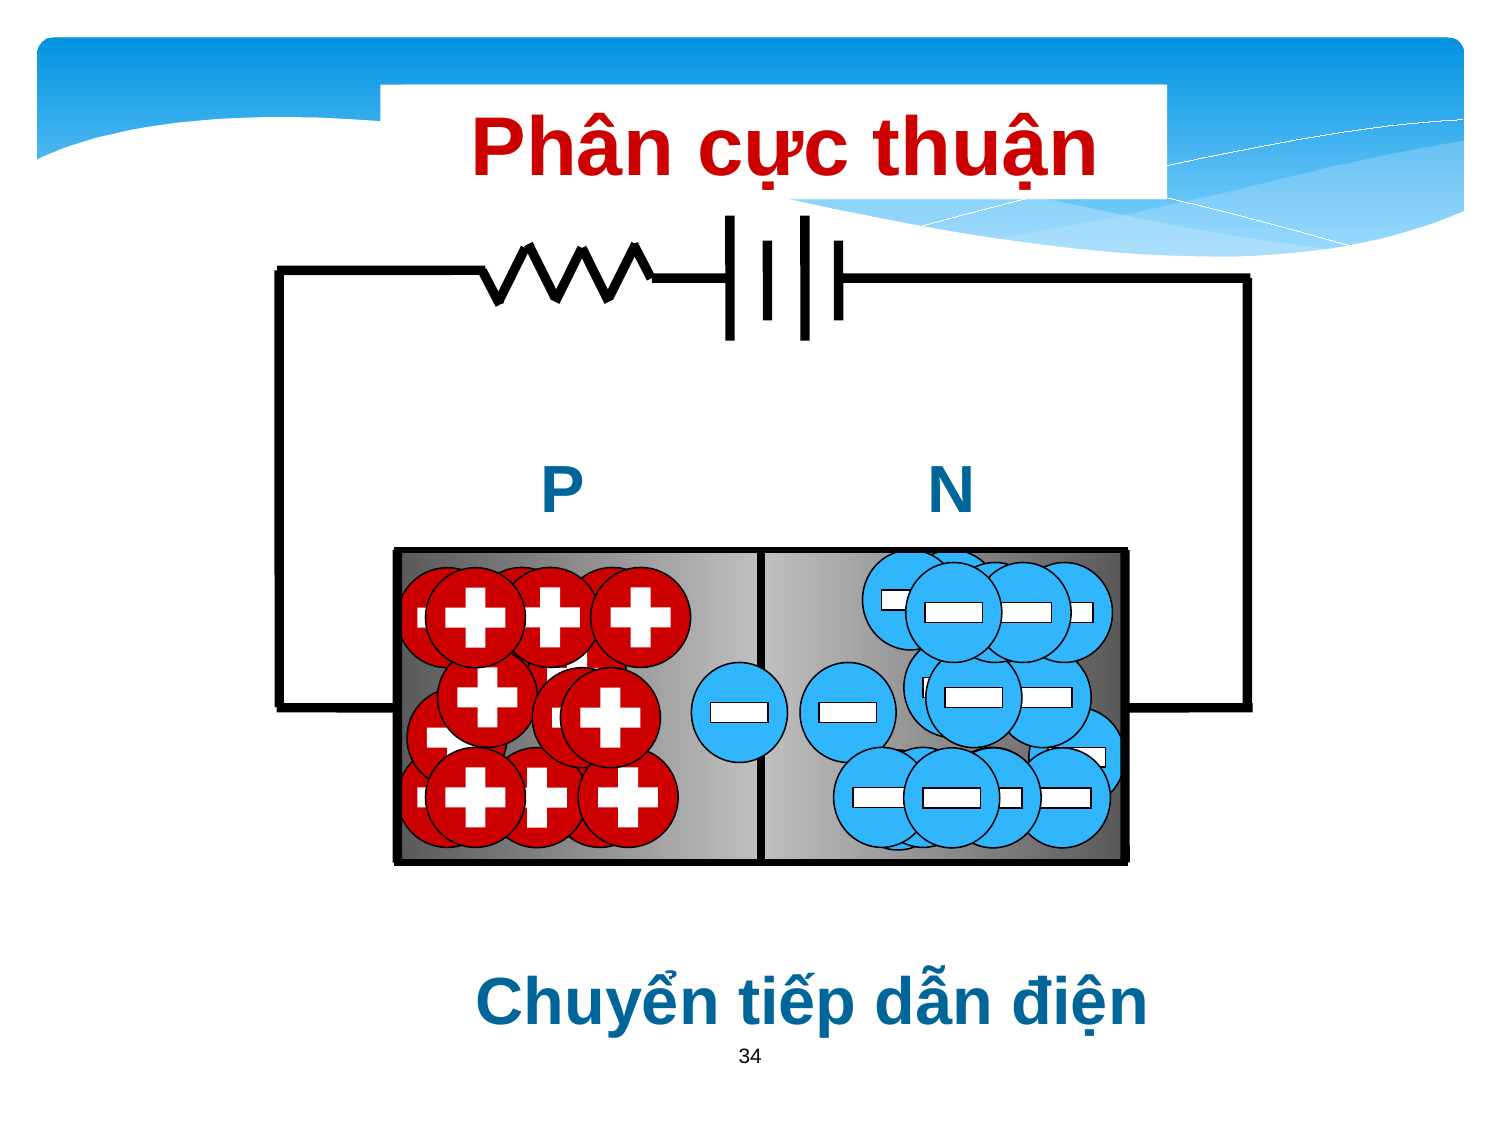

Không phân cực
Phân cực thuận

P
N

Chuyển tiếp cách điện
Chuyển tiếp dẫn điện
34